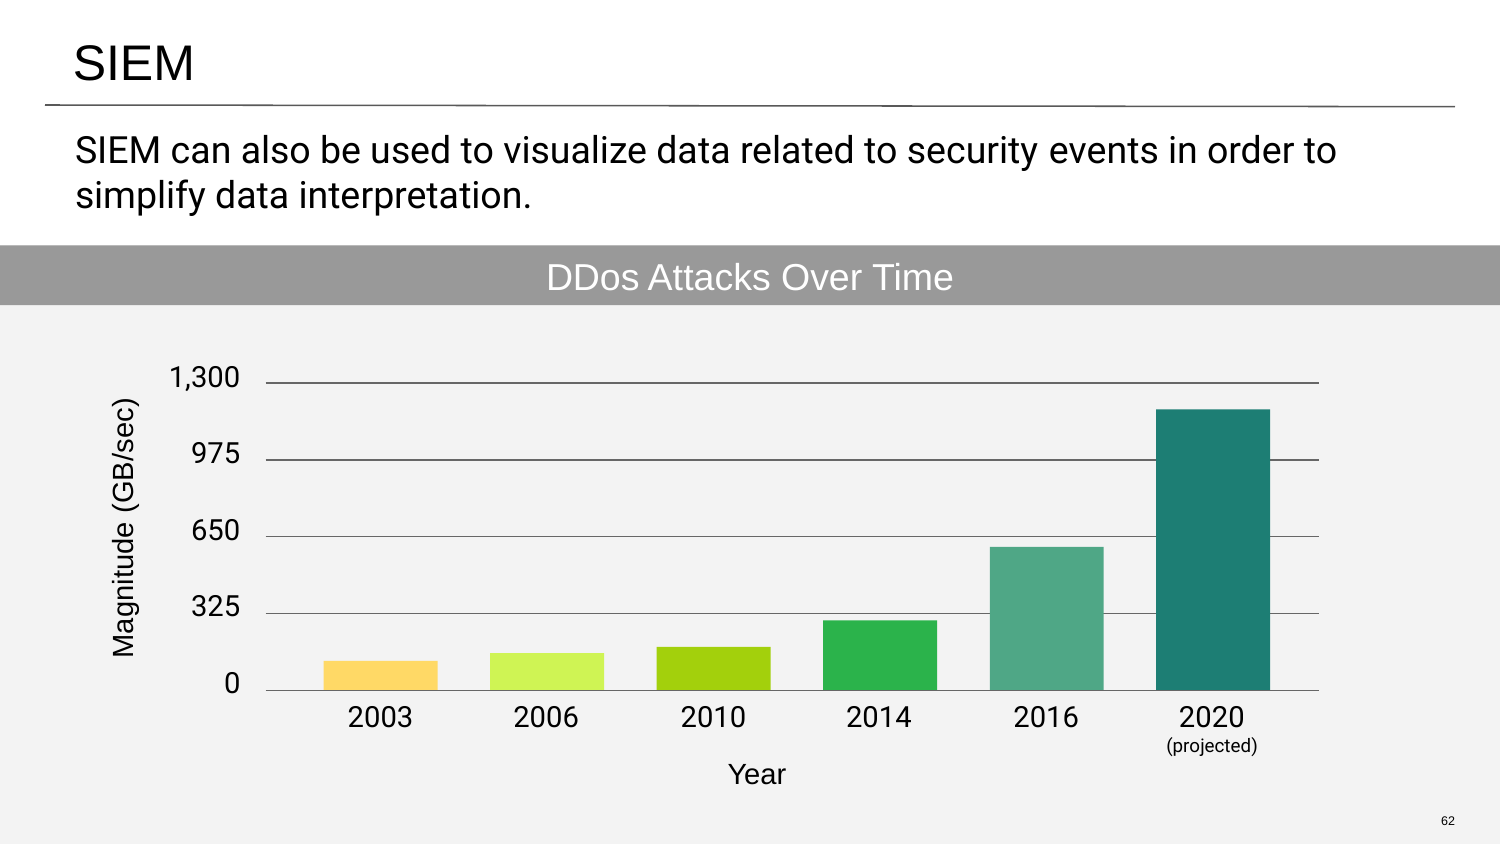

# SIEM
SIEM can also be used to visualize data related to security events in order to simplify data interpretation.
DDos Attacks Over Time

1,300
975
650
325
0

Magnitude (GB/sec)
2003
2006
2010
2014
2016
2020
(projected)
Year
62